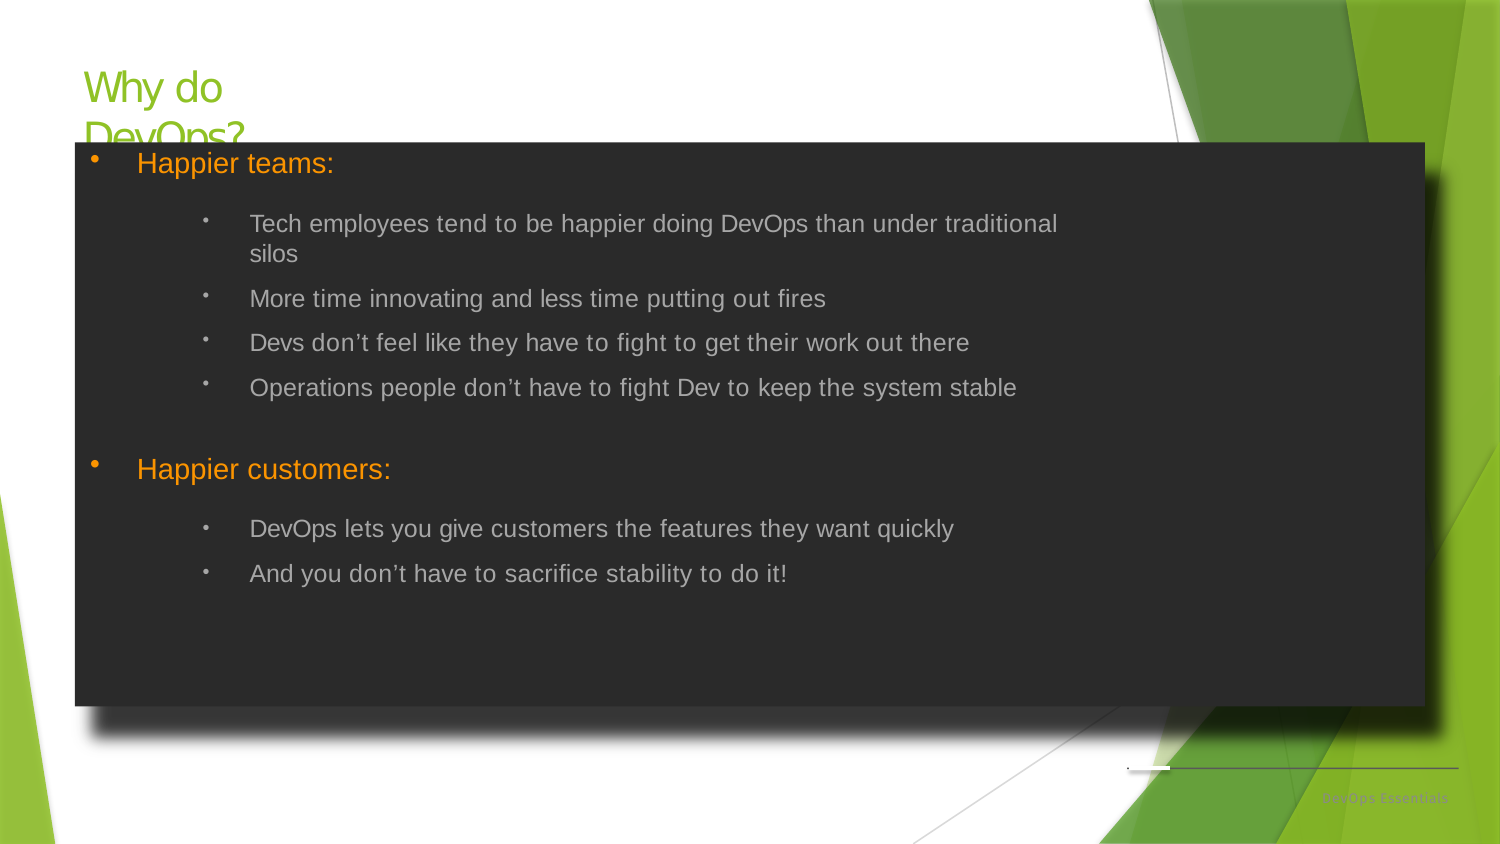

# Why do DevOps?

Happier teams:
Tech employees tend to be happier doing DevOps than under traditional silos
More time innovating and less time putting out fires
Devs don’t feel like they have to fight to get their work out there
Operations people don’t have to fight Dev to keep the system stable

Happier customers:
DevOps lets you give customers the features they want quickly
And you don’t have to sacrifice stability to do it!

DevOps Essentials